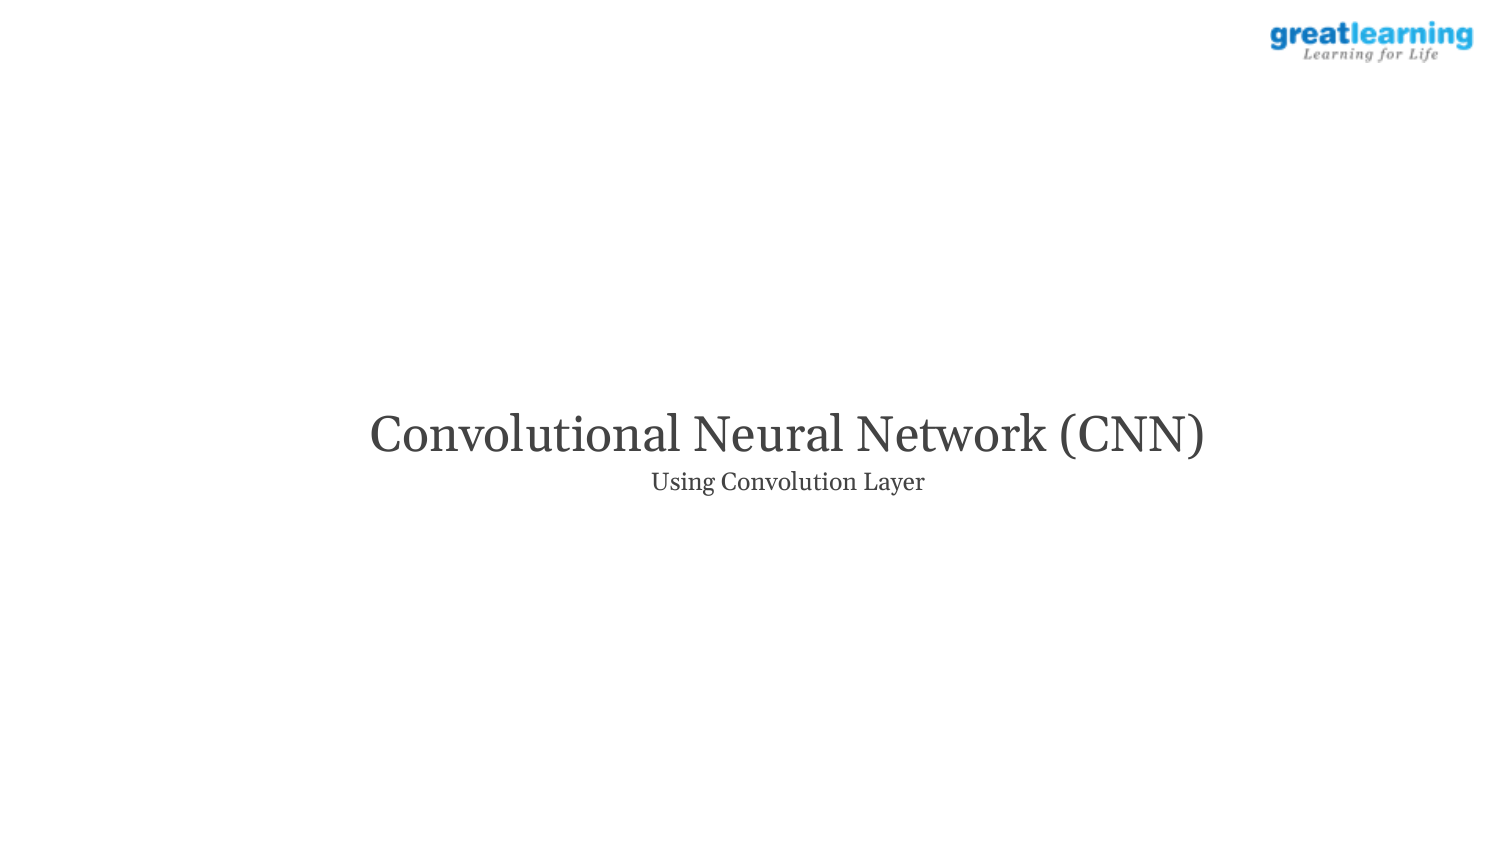

Convolutional Neural Network (CNN)
Using Convolution Layer